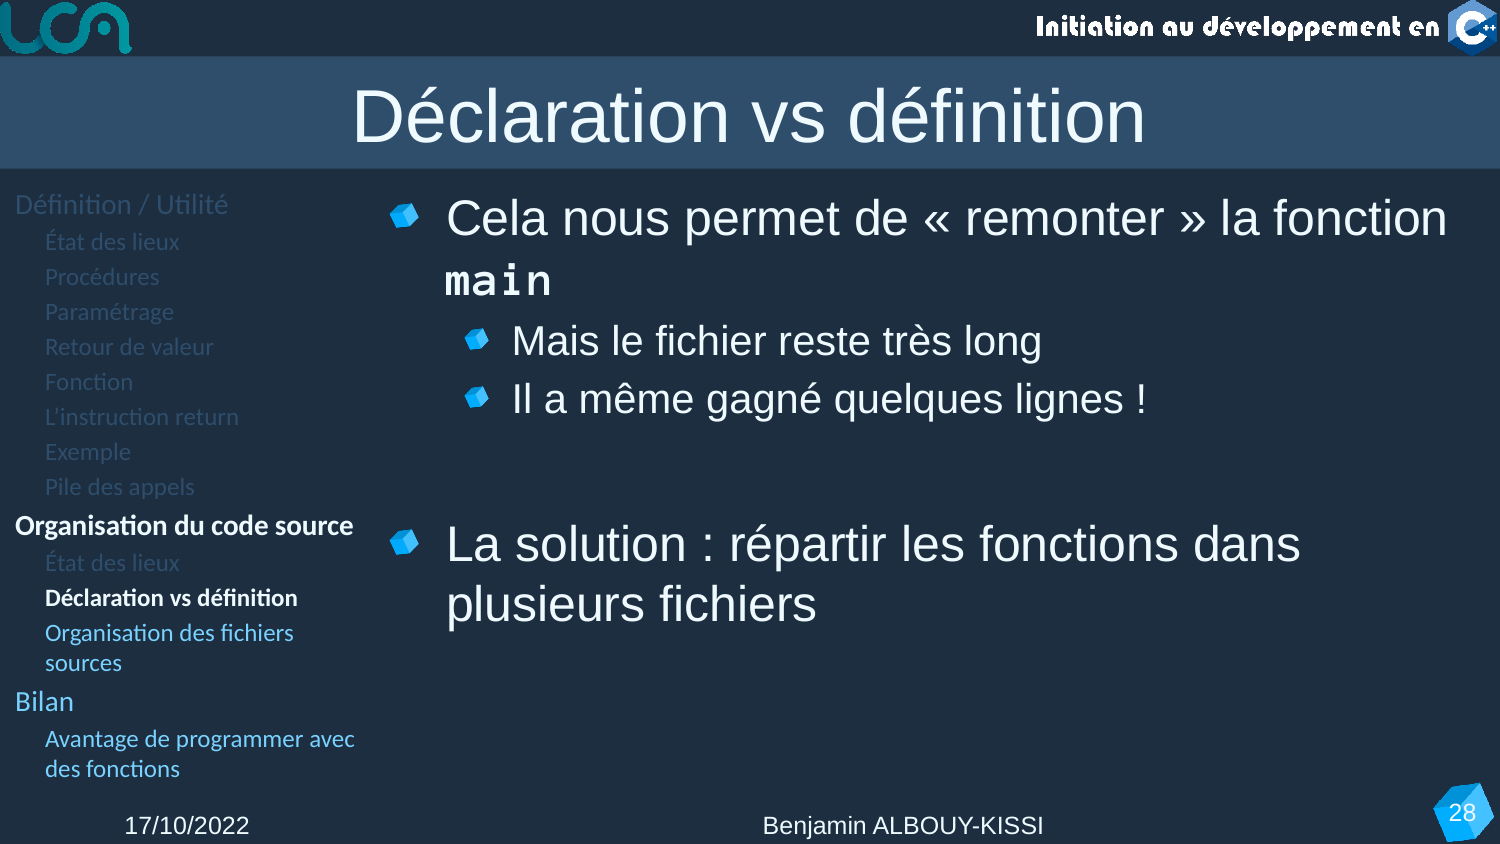

# Déclaration vs définition
Définition / Utilité
État des lieux
Procédures
Paramétrage
Retour de valeur
Fonction
L’instruction return
Exemple
Pile des appels
Organisation du code source
État des lieux
Déclaration vs définition
Organisation des fichiers sources
Bilan
Avantage de programmer avec des fonctions
Cela nous permet de « remonter » la fonction main
Mais le fichier reste très long
Il a même gagné quelques lignes !

La solution : répartir les fonctions dans plusieurs fichiers
28
17/10/2022
Benjamin ALBOUY-KISSI